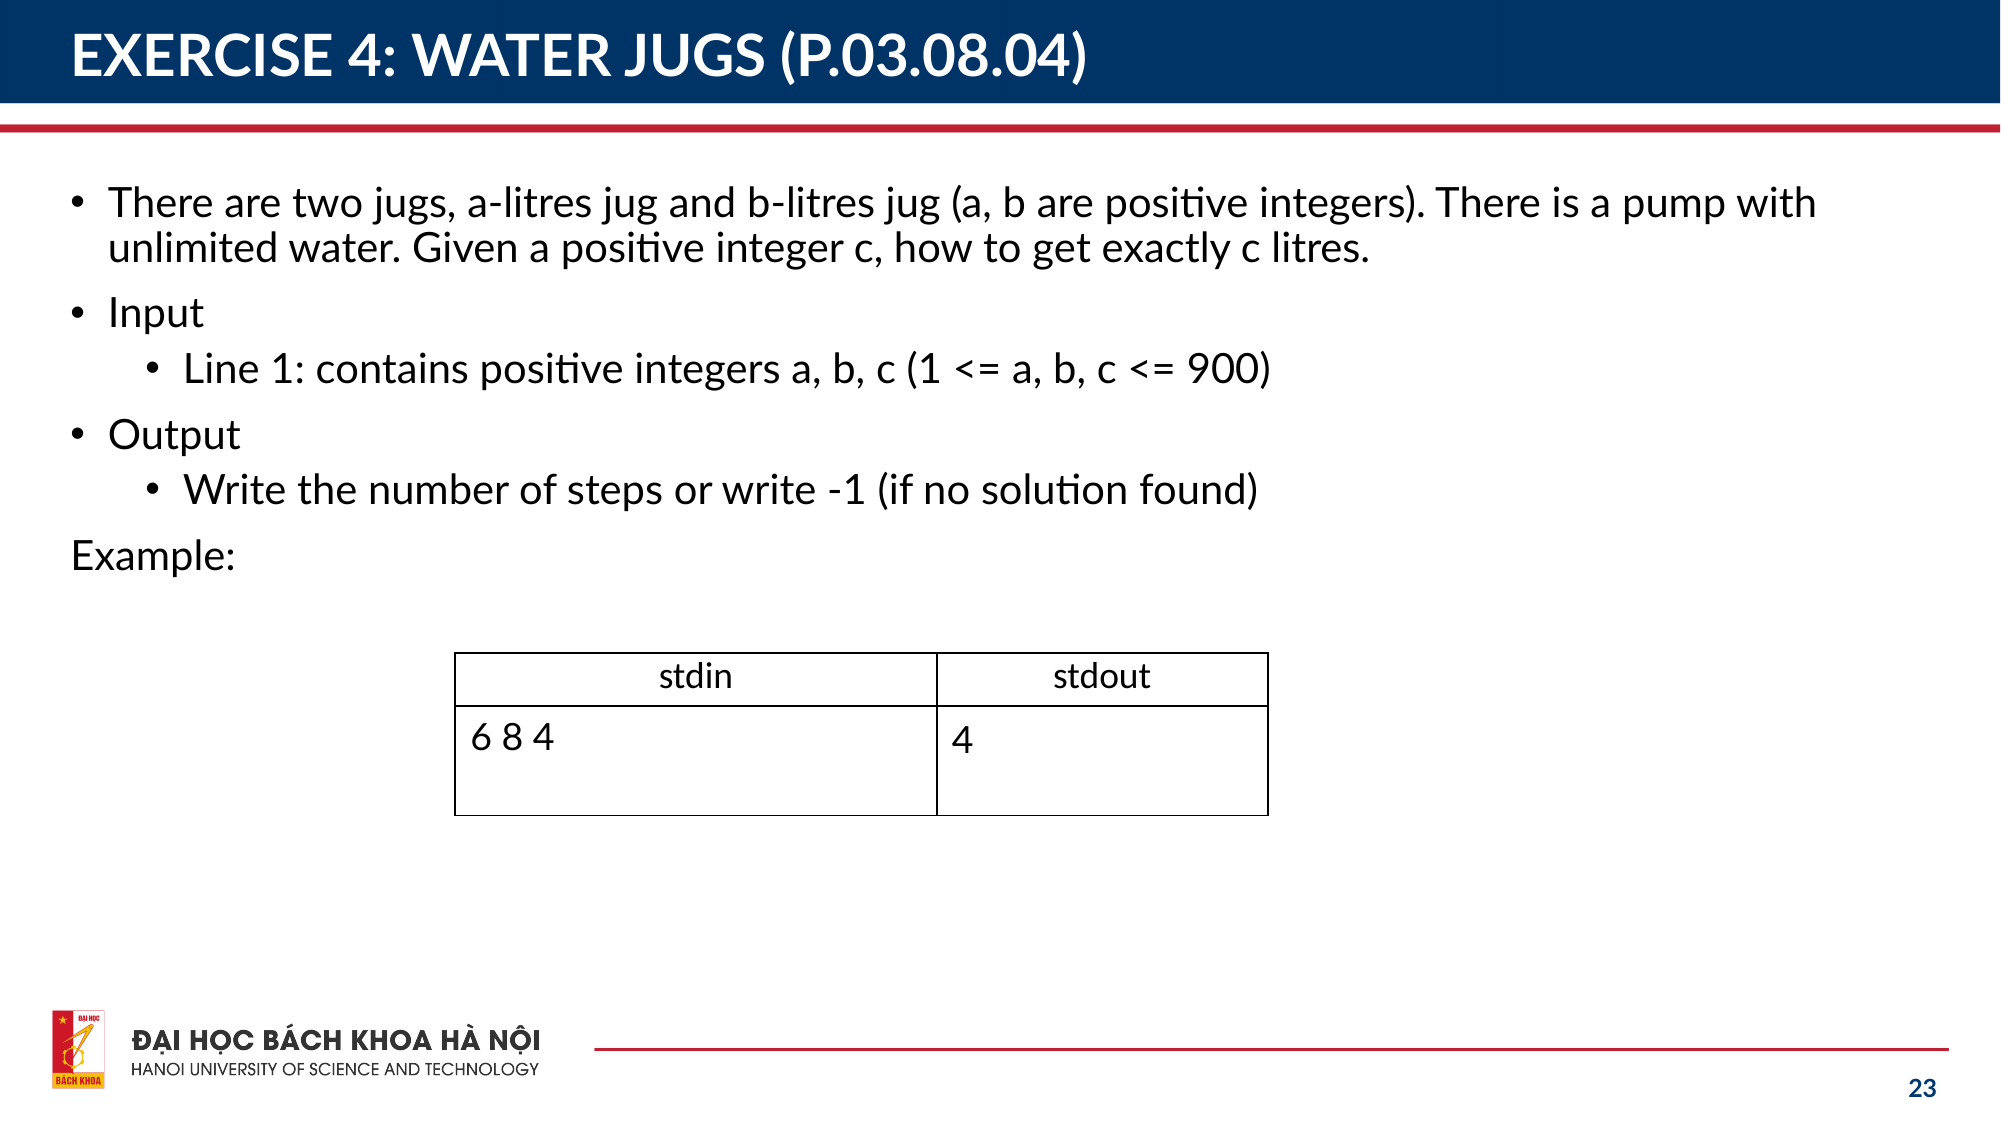

# EXERCISE 4: WATER JUGS (P.03.08.04)
There are two jugs, a-litres jug and b-litres jug (a, b are positive integers). There is a pump with unlimited water. Given a positive integer c, how to get exactly c litres.
Input
Line 1: contains positive integers a, b, c (1 <= a, b, c <= 900)
Output
Write the number of steps or write -1 (if no solution found)
Example:

| stdin | stdout |
| --- | --- |
| 6 8 4 | 4 |
23